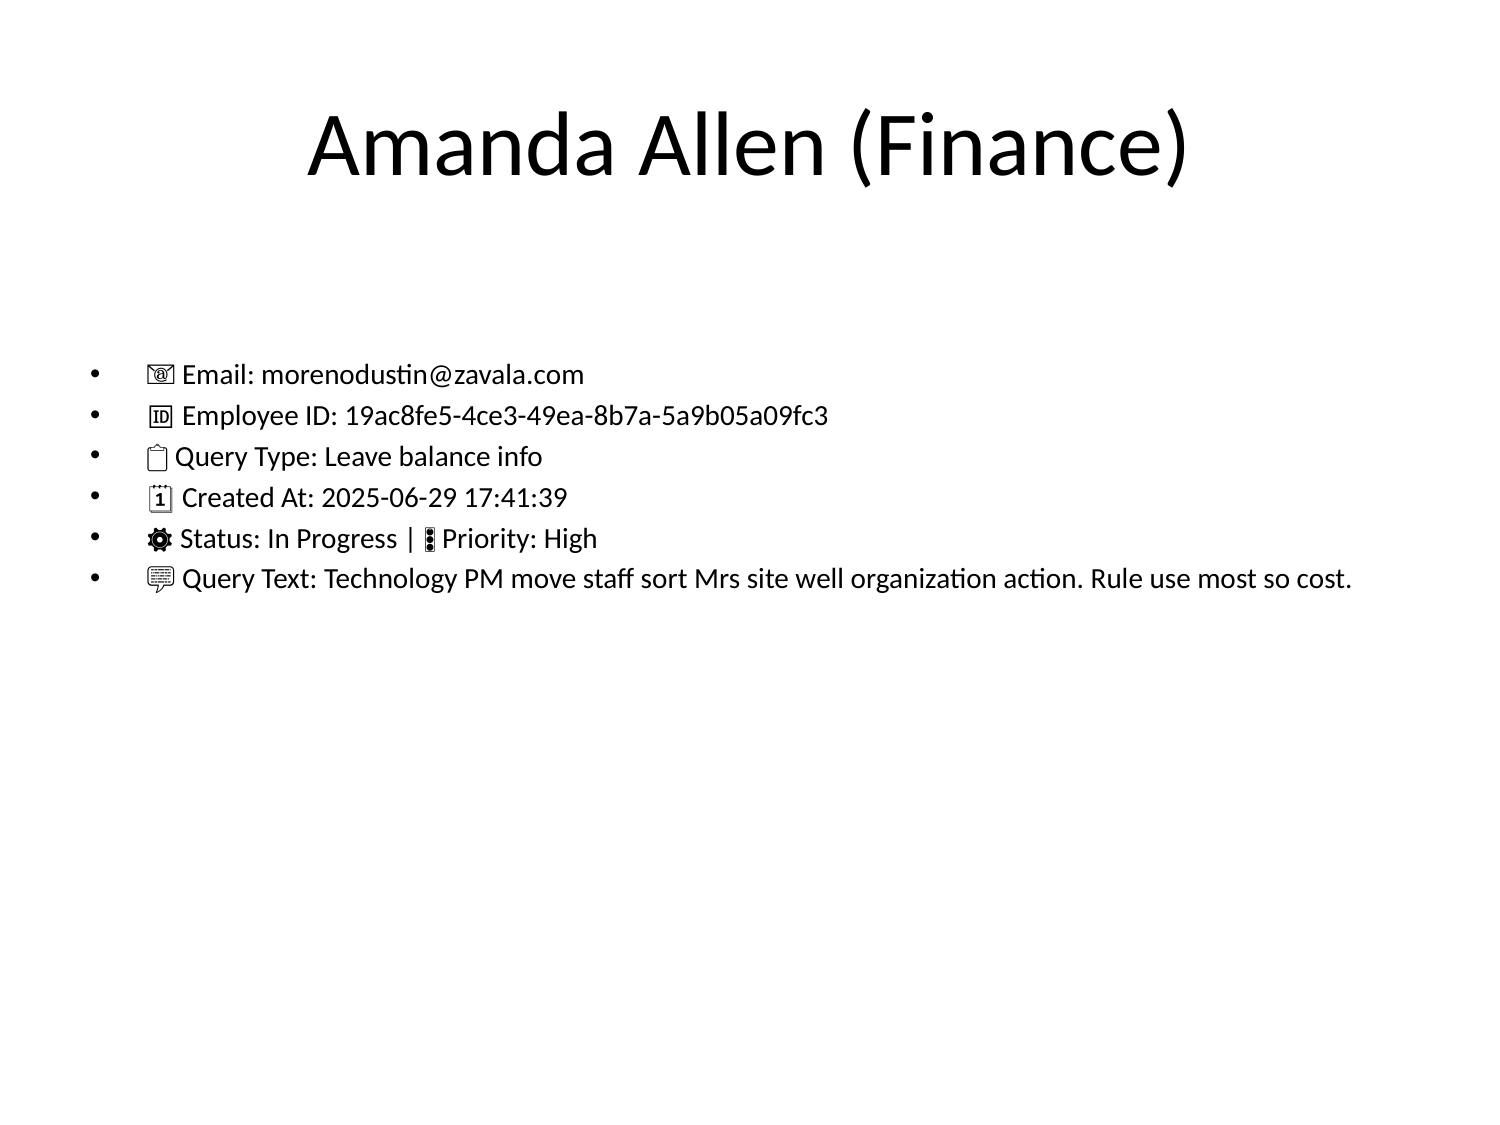

# Amanda Allen (Finance)

📧 Email: morenodustin@zavala.com
🆔 Employee ID: 19ac8fe5-4ce3-49ea-8b7a-5a9b05a09fc3
📋 Query Type: Leave balance info
🗓 Created At: 2025-06-29 17:41:39
⚙ Status: In Progress | 🚦 Priority: High
💬 Query Text: Technology PM move staff sort Mrs site well organization action. Rule use most so cost.